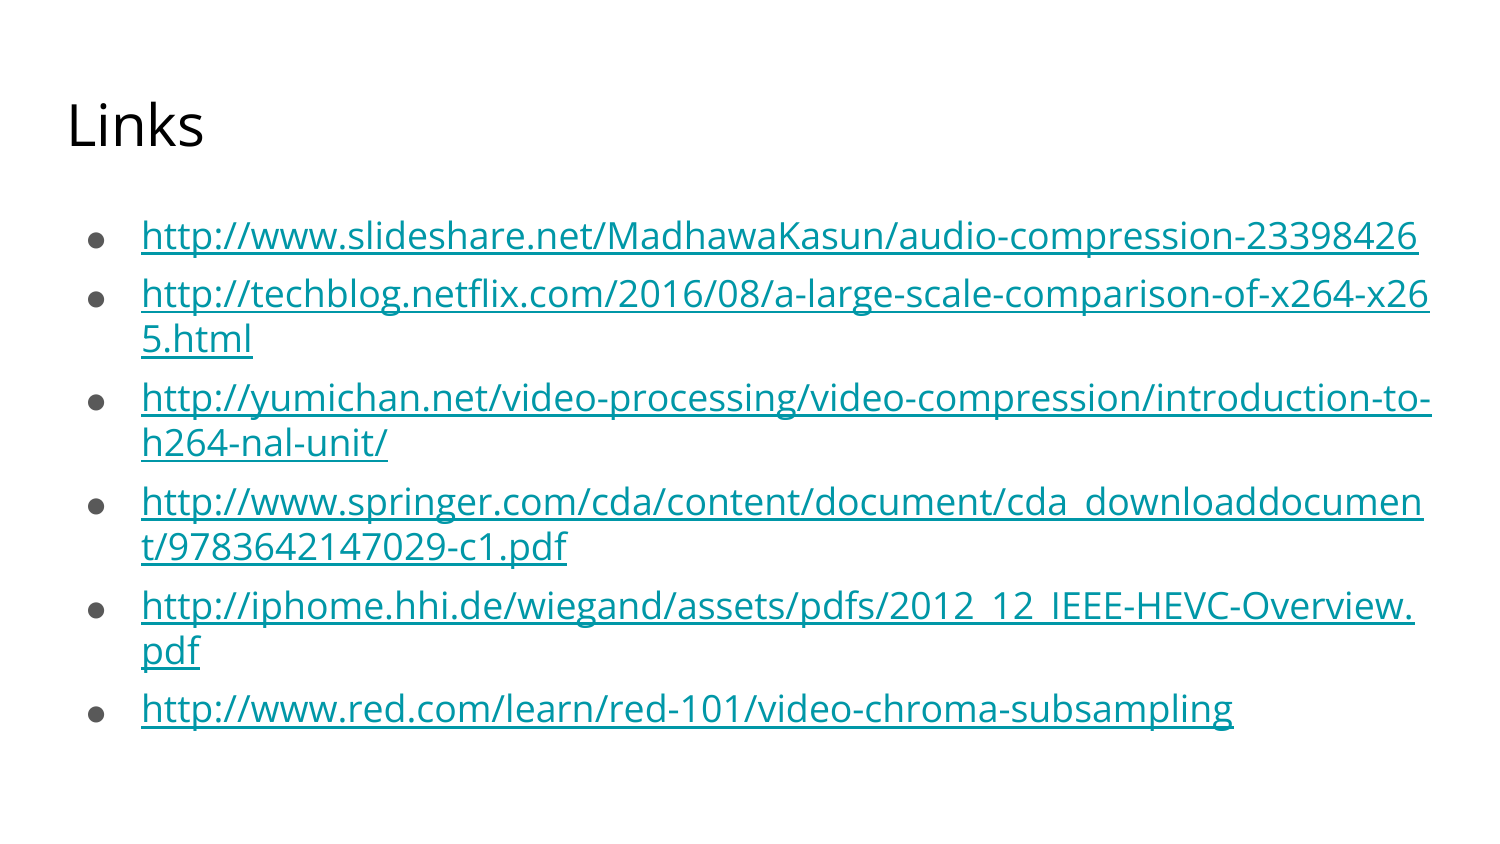

# Links
http://www.slideshare.net/MadhawaKasun/audio-compression-23398426
http://techblog.netflix.com/2016/08/a-large-scale-comparison-of-x264-x265.html
http://yumichan.net/video-processing/video-compression/introduction-to-h264-nal-unit/
http://www.springer.com/cda/content/document/cda_downloaddocument/9783642147029-c1.pdf
http://iphome.hhi.de/wiegand/assets/pdfs/2012_12_IEEE-HEVC-Overview.pdf
http://www.red.com/learn/red-101/video-chroma-subsampling